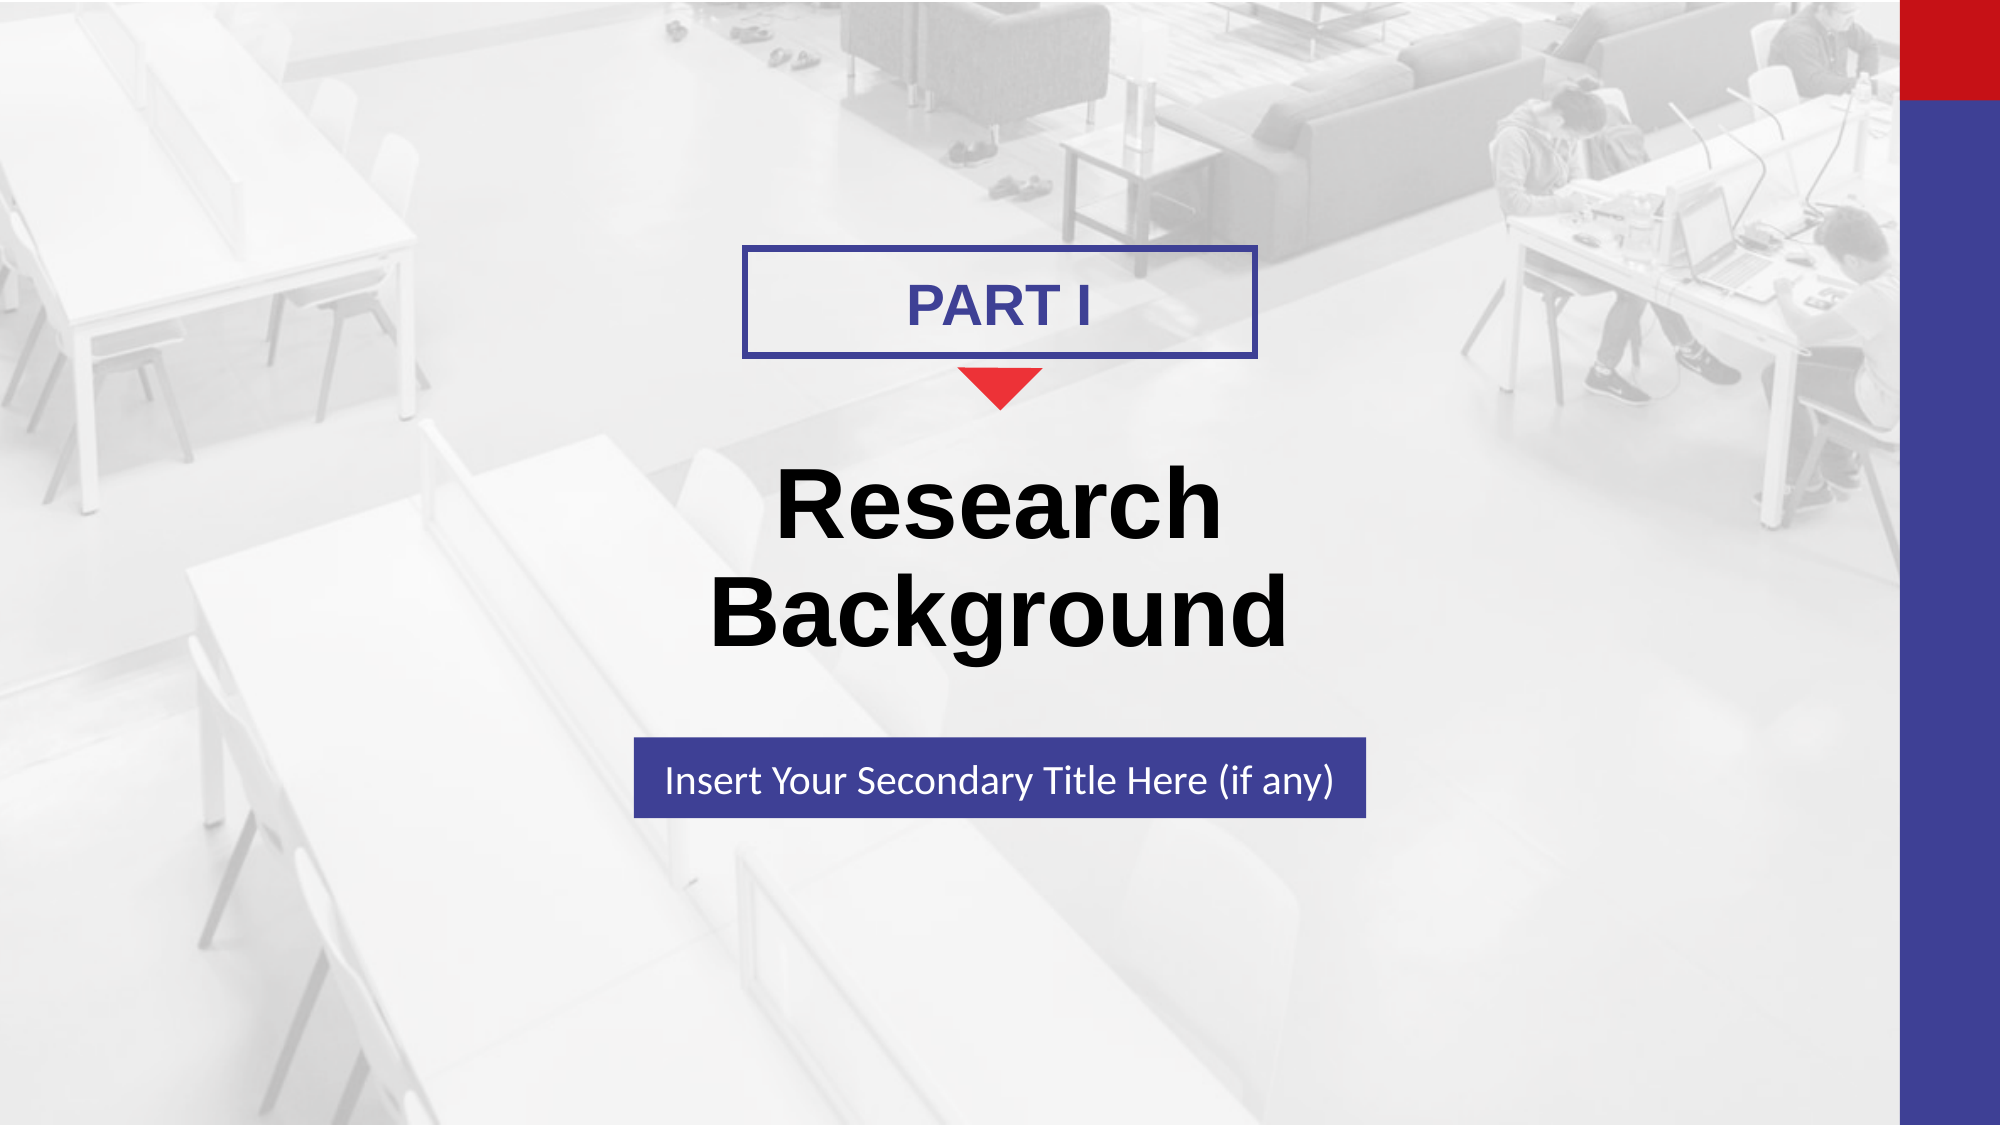

PART I
# Research Background
Insert Your Secondary Title Here (if any)